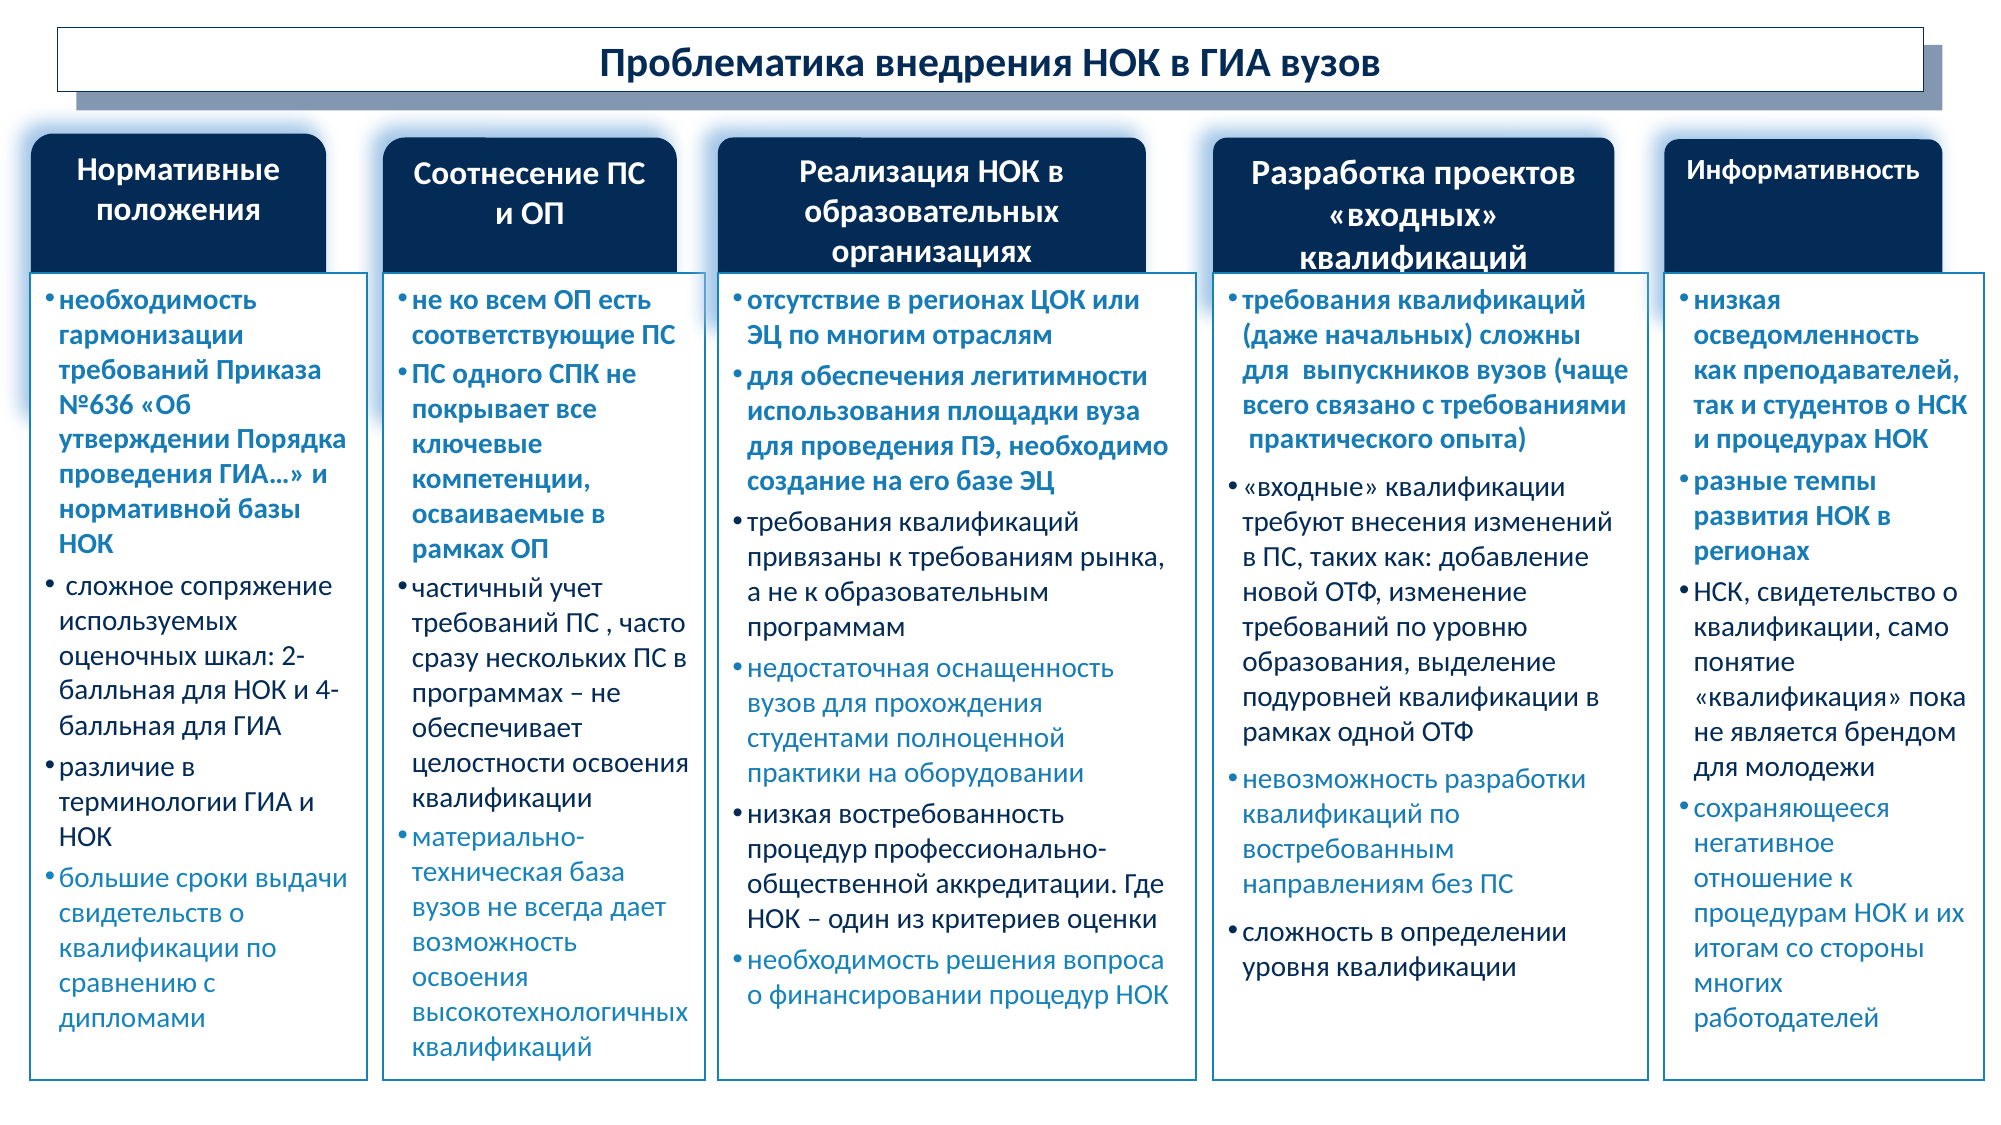

Проблематика внедрения НОК в ГИА вузов

Нормативные положения
Соотнесение ПС и ОП
Реализация НОК в образовательных организациях
Разработка проектов «входных» квалификаций
Информативность
низкая осведомленность как преподавателей, так и студентов о НСК и процедурах НОК
разные темпы развития НОК в регионах
НСК, свидетельство о квалификации, само понятие «квалификация» пока не является брендом для молодежи
сохраняющееся негативное отношение к процедурам НОК и их итогам со стороны многих   работодателей
требования квалификаций (даже начальных) сложны для  выпускников вузов (чаще всего связано с требованиями  практического опыта)
«входные» квалификации требуют внесения изменений в ПС, таких как: добавление новой ОТФ, изменение требований по уровню образования, выделение подуровней квалификации в рамках одной ОТФ
невозможность разработки квалификаций по востребованным направлениям без ПС
сложность в определении уровня квалификации
отсутствие в регионах ЦОК или ЭЦ по многим отраслям
для обеспечения легитимности использования площадки вуза для проведения ПЭ, необходимо создание на его базе ЭЦ
требования квалификаций привязаны к требованиям рынка, а не к образовательным программам
недостаточная оснащенность вузов для прохождения студентами полноценной практики на оборудовании
низкая востребованность процедур профессионально-общественной аккредитации. Где НОК – один из критериев оценки
необходимость решения вопроса о финансировании процедур НОК

необходимость гармонизации требований Приказа №636 «Об утверждении Порядка проведения ГИА…» и нормативной базы НОК
 сложное сопряжение используемых оценочных шкал: 2-балльная для НОК и 4-балльная для ГИА
различие в терминологии ГИА и НОК
большие сроки выдачи свидетельств о квалификации по сравнению с дипломами
не ко всем ОП есть соответствующие ПС
ПС одного СПК не покрывает все ключевые компетенции, осваиваемые в рамках ОП
частичный учет требований ПС , часто сразу нескольких ПС в программах – не  обеспечивает целостности освоения квалификации
материально-техническая база вузов не всегда дает возможность освоения высокотехнологичных квалификаций